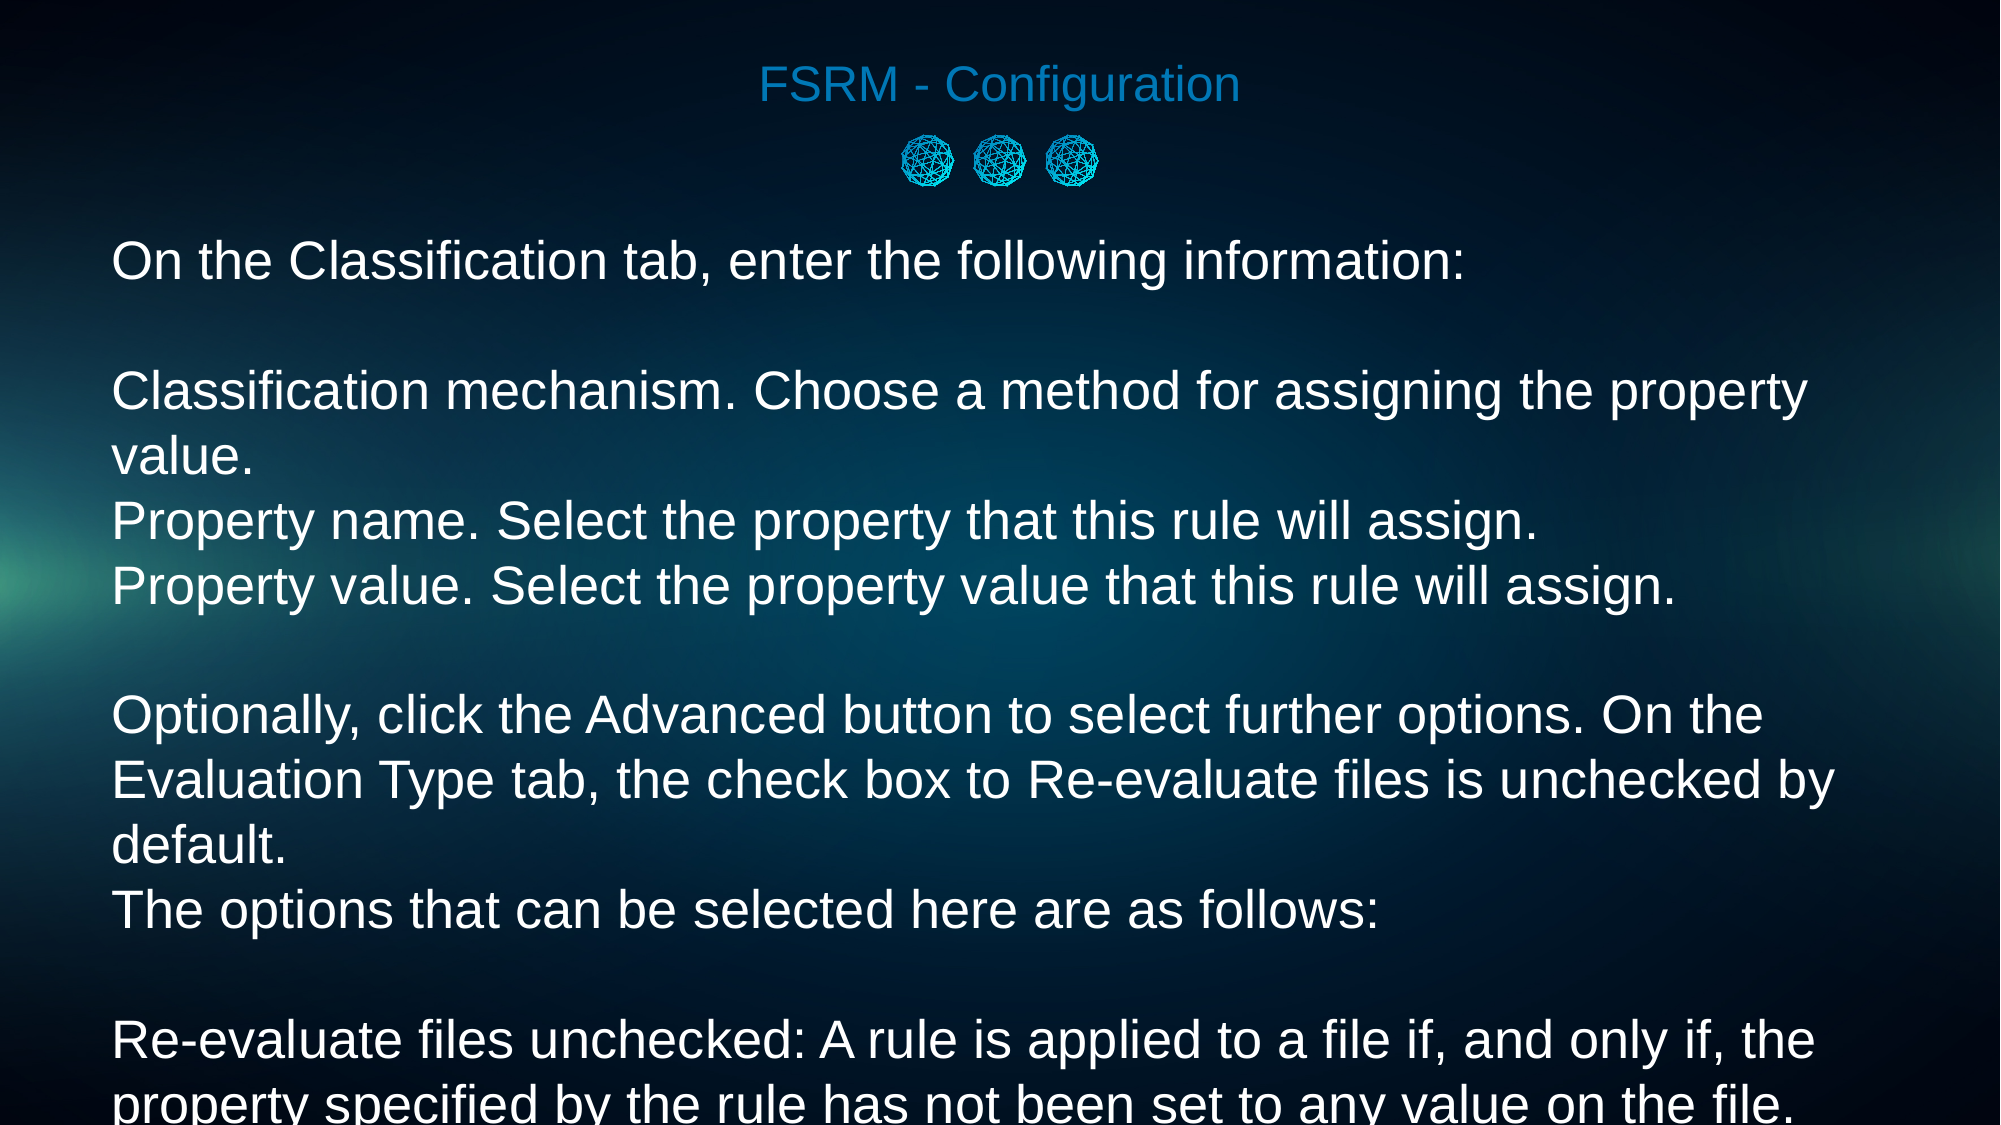

FSRM - Configuration

On the Classification tab, enter the following information:

Classification mechanism. Choose a method for assigning the property value.
Property name. Select the property that this rule will assign.
Property value. Select the property value that this rule will assign.

Optionally, click the Advanced button to select further options. On the Evaluation Type tab, the check box to Re-evaluate files is unchecked by default.
The options that can be selected here are as follows:

Re-evaluate files unchecked: A rule is applied to a file if, and only if, the property specified by the rule has not been set to any value on the file.